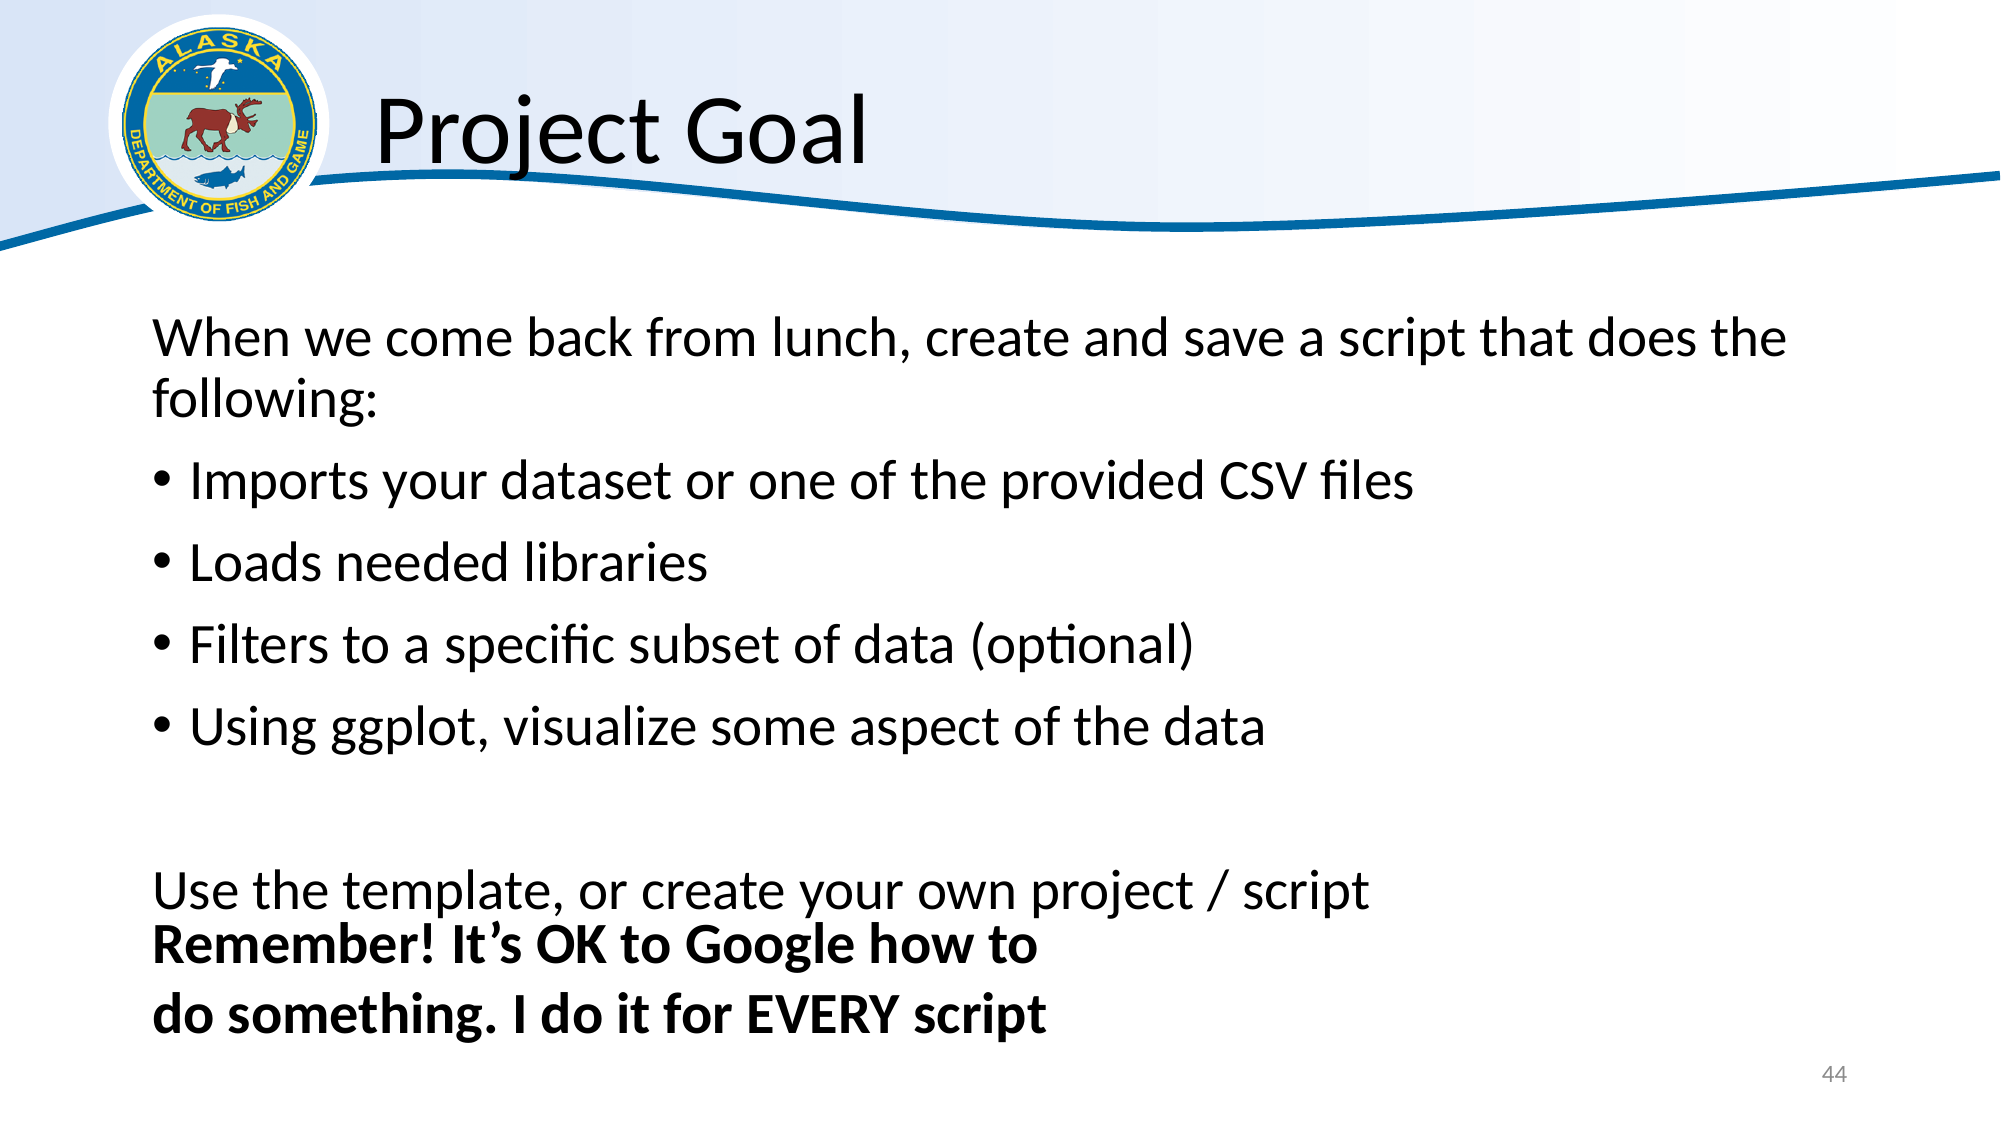

# Project Goal
When we come back from lunch, create and save a script that does the following:
Imports your dataset or one of the provided CSV files
Loads needed libraries
Filters to a specific subset of data (optional)
Using ggplot, visualize some aspect of the data

Use the template, or create your own project / script

Remember! It’s OK to Google how to do something. I do it for EVERY script
44